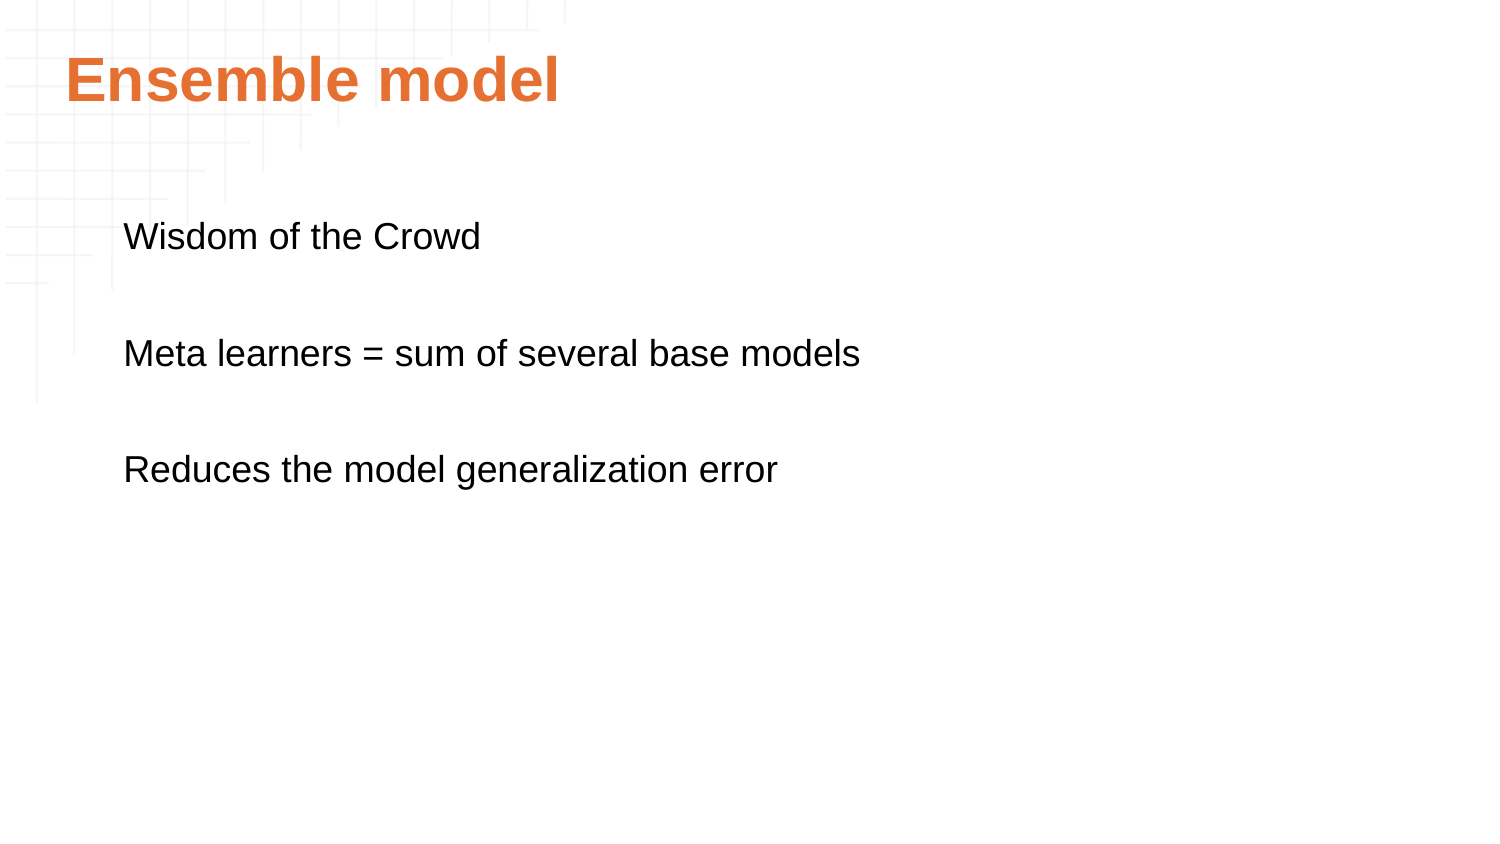

# Ensemble model
Wisdom of the Crowd

Meta learners = sum of several base models

Reduces the model generalization error